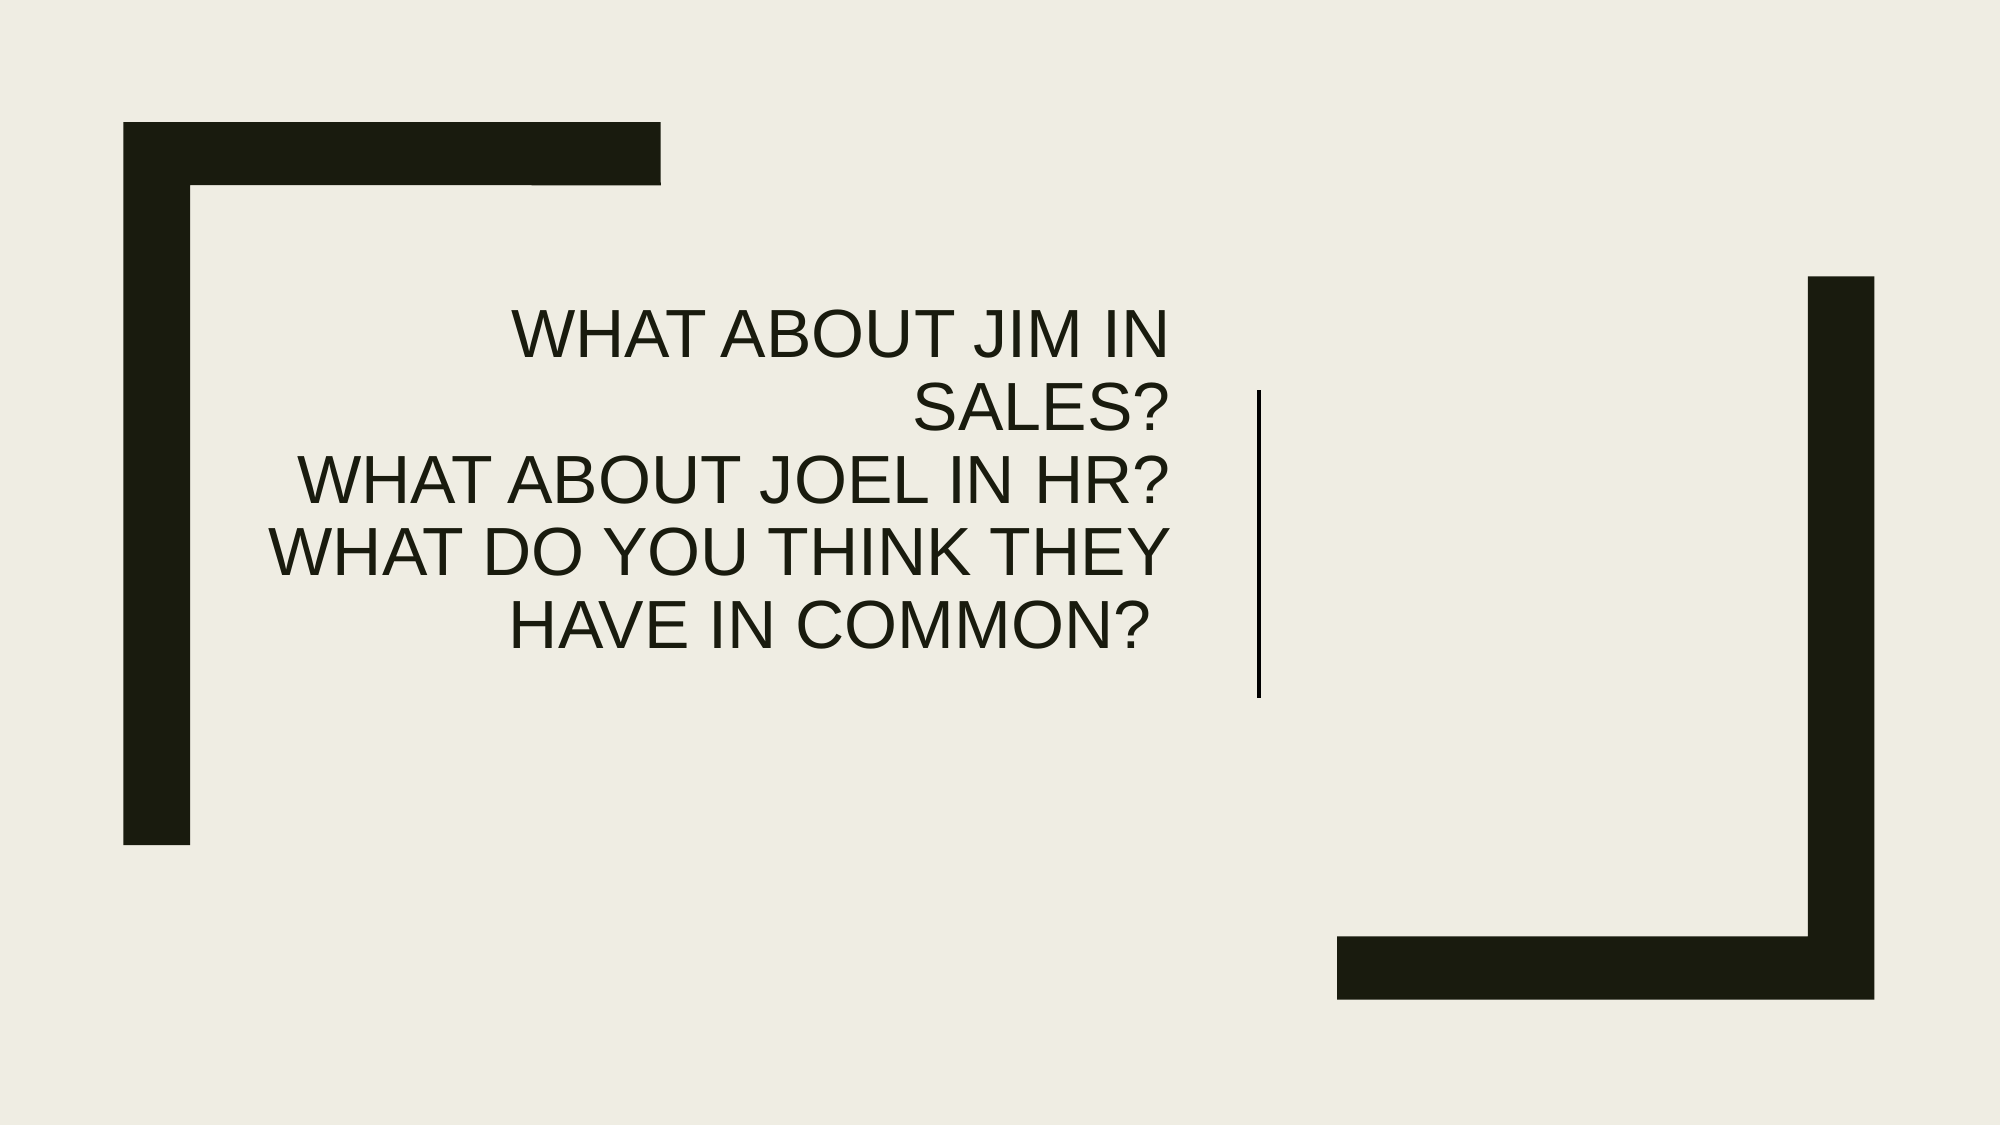

# What about Jim in sales? What about Joel in HR? What do you think they have in common?